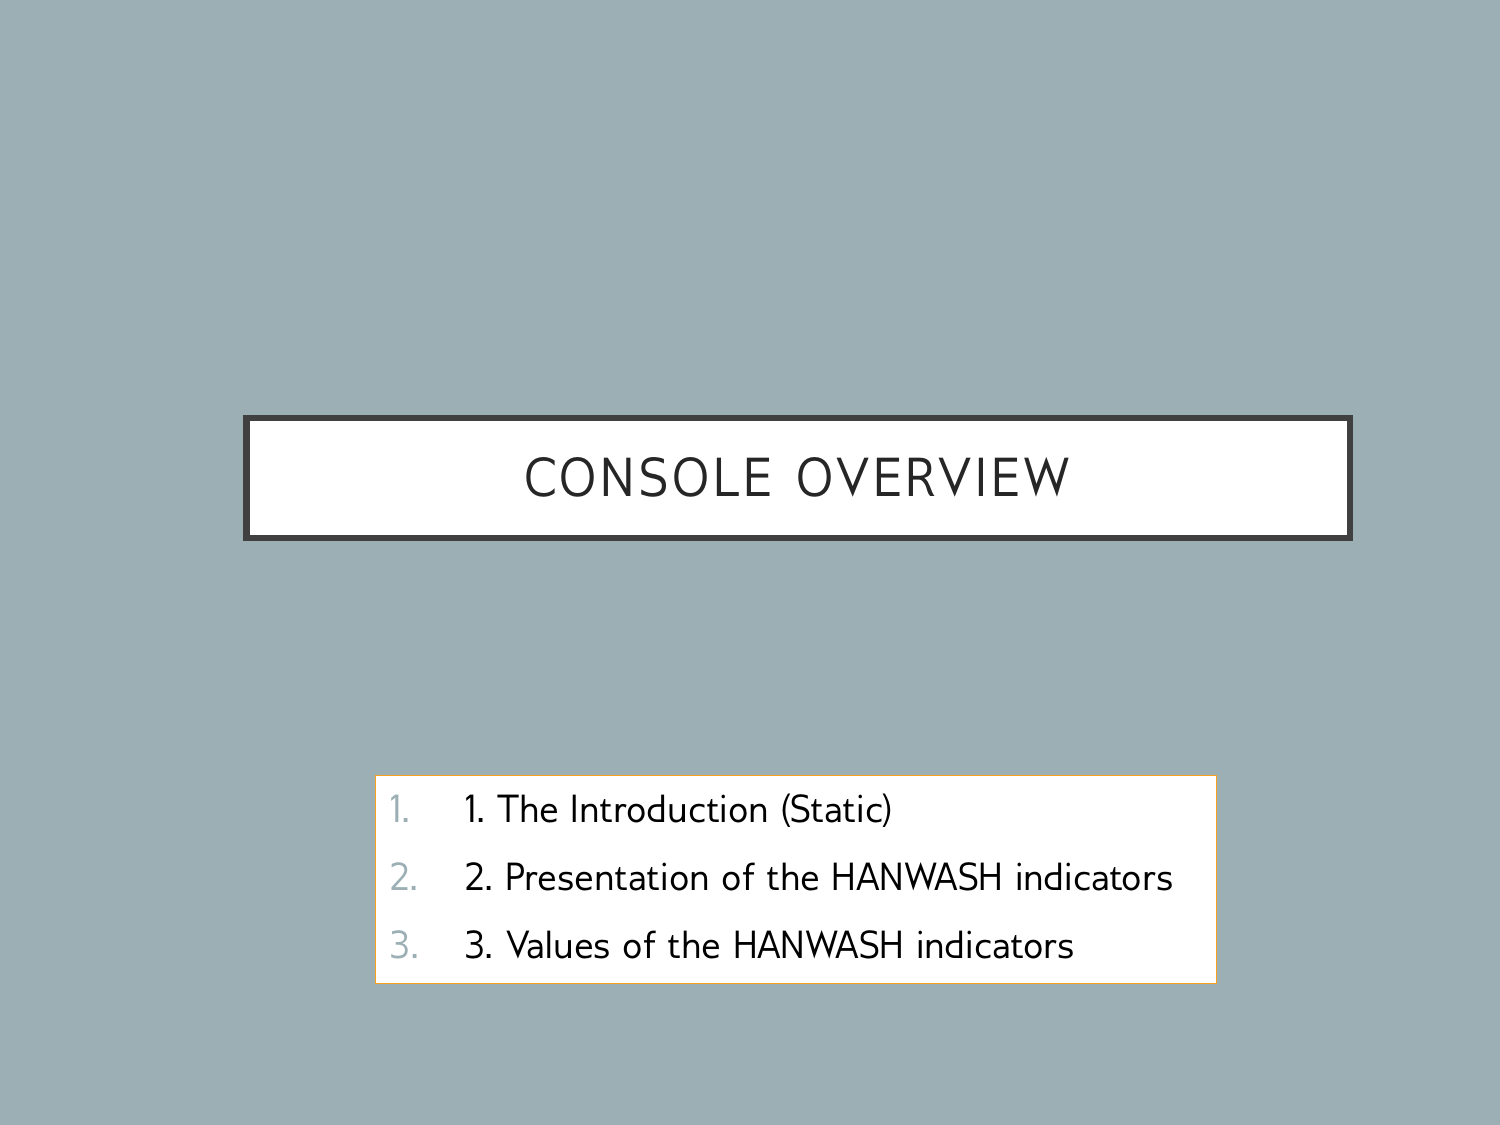

# Console Overview
1. The Introduction (Static)
2. Presentation of the HANWASH indicators
3. Values of the HANWASH indicators